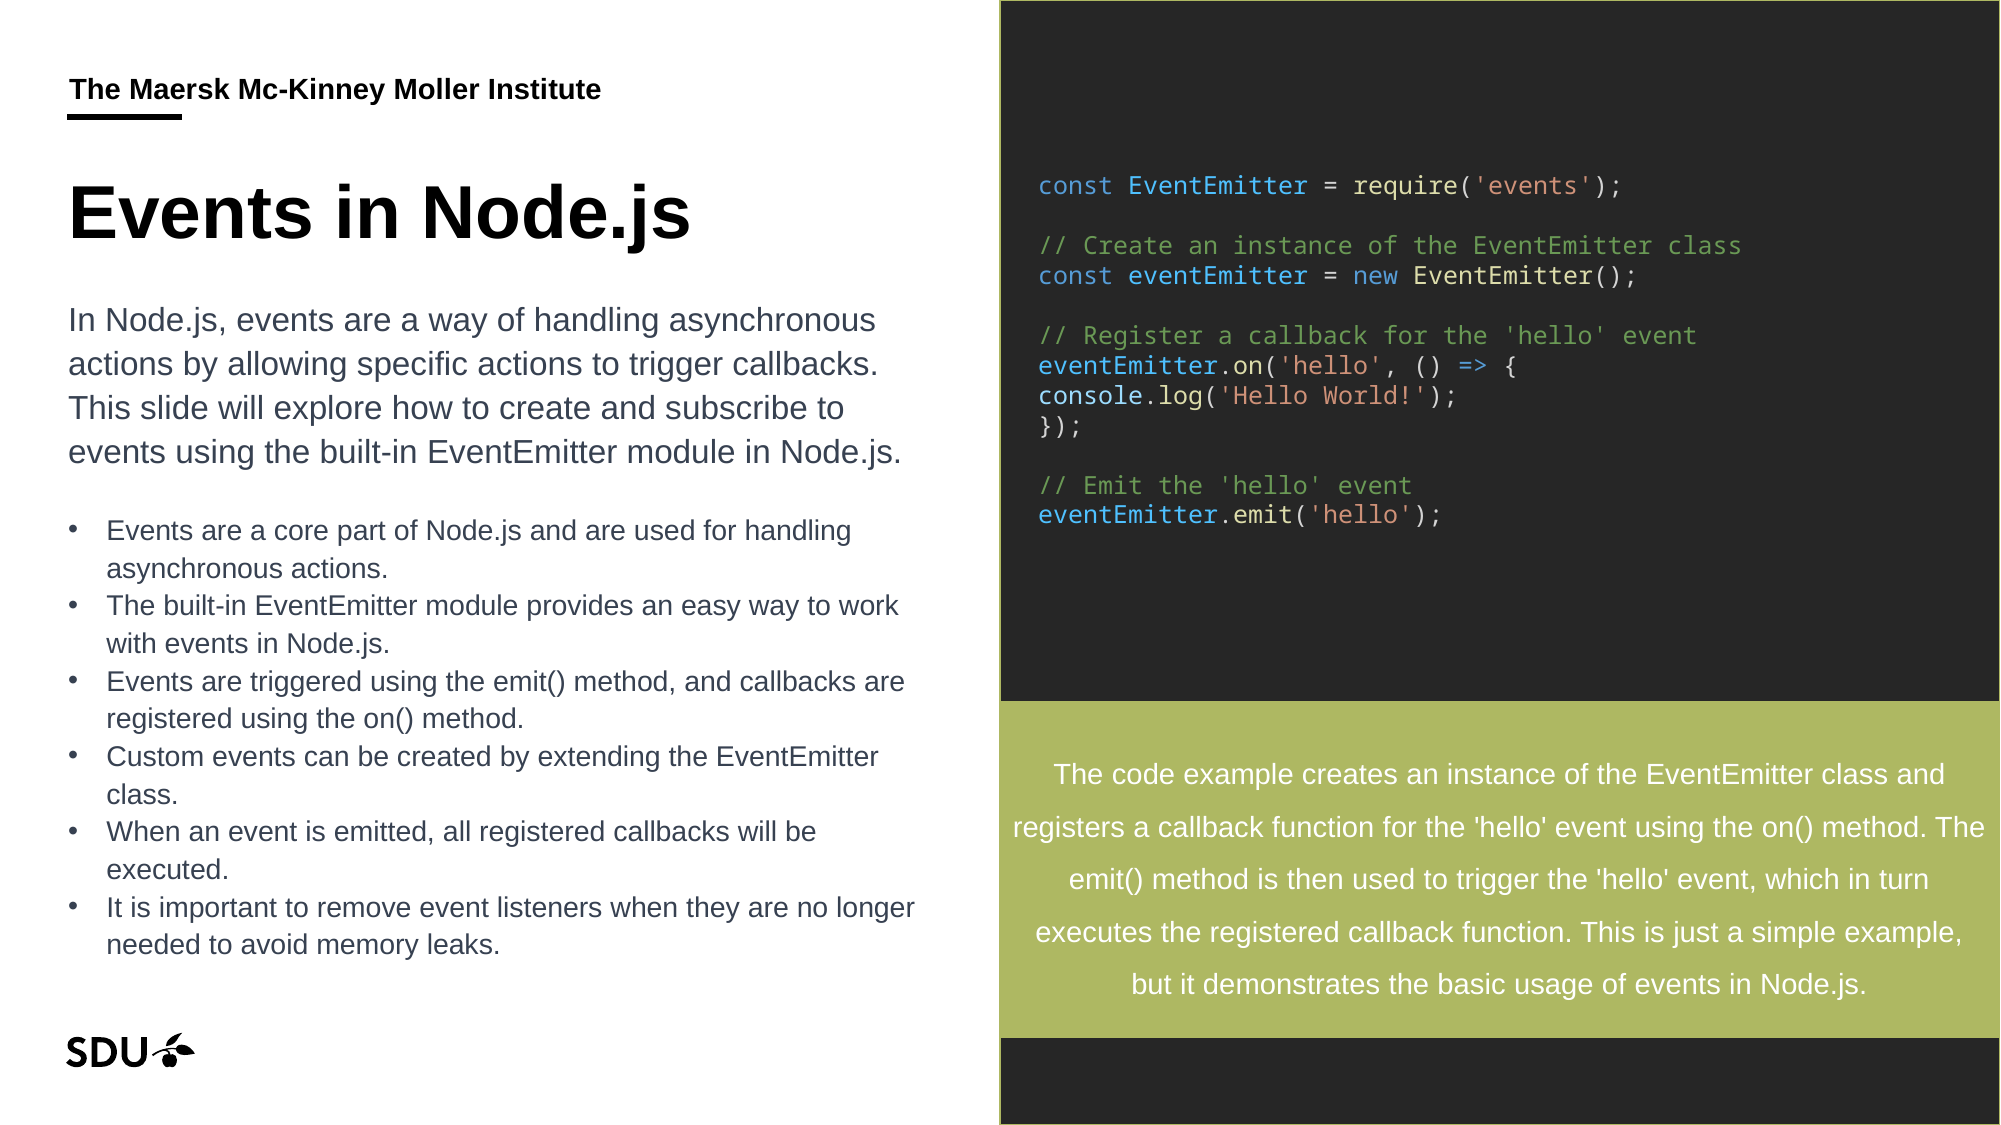

const EventEmitter = require('events');
// Create an instance of the EventEmitter class
const eventEmitter = new EventEmitter();
// Register a callback for the 'hello' event
eventEmitter.on('hello', () => {
console.log('Hello World!');
});
// Emit the 'hello' event
eventEmitter.emit('hello');

# Events in Node.js
In Node.js, events are a way of handling asynchronous actions by allowing specific actions to trigger callbacks. This slide will explore how to create and subscribe to events using the built-in EventEmitter module in Node.js.
Events are a core part of Node.js and are used for handling asynchronous actions.
The built-in EventEmitter module provides an easy way to work with events in Node.js.
Events are triggered using the emit() method, and callbacks are registered using the on() method.
Custom events can be created by extending the EventEmitter class.
When an event is emitted, all registered callbacks will be executed.
It is important to remove event listeners when they are no longer needed to avoid memory leaks.
The code example creates an instance of the EventEmitter class and registers a callback function for the 'hello' event using the on() method. The emit() method is then used to trigger the 'hello' event, which in turn executes the registered callback function. This is just a simple example, but it demonstrates the basic usage of events in Node.js.
18/09/2024
54